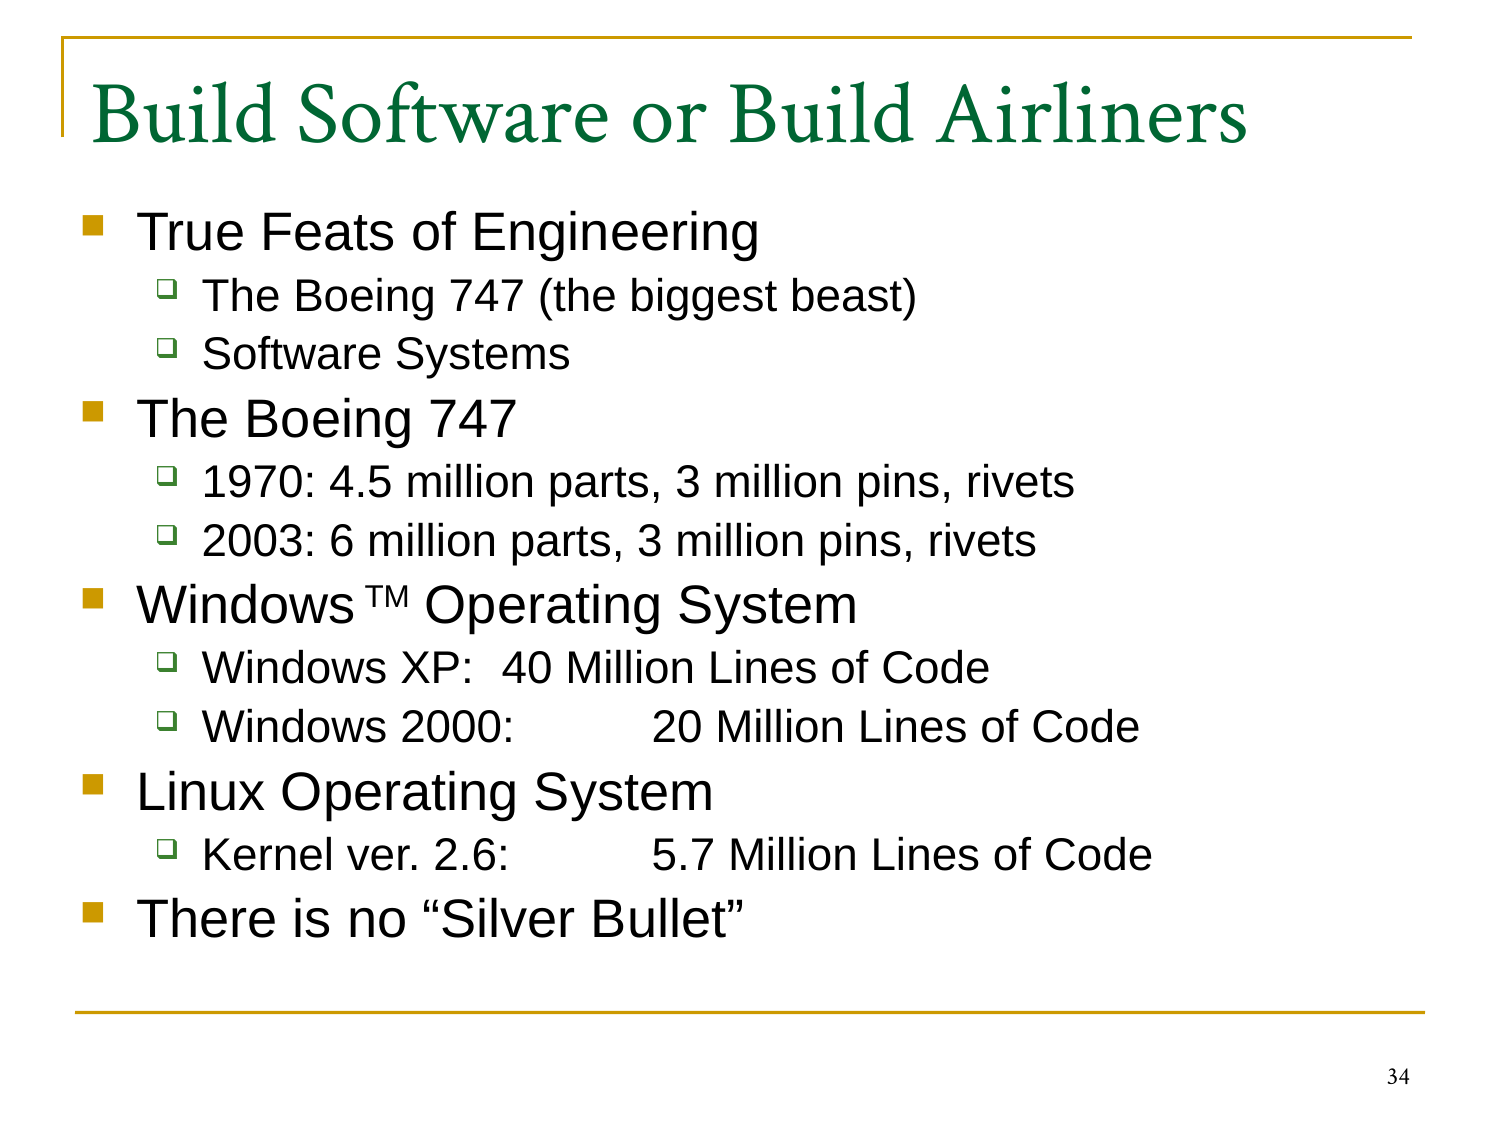

# Build Software or Build Airliners
True Feats of Engineering
The Boeing 747 (the biggest beast)
Software Systems
The Boeing 747
1970: 4.5 million parts, 3 million pins, rivets
2003: 6 million parts, 3 million pins, rivets
Windows TM Operating System
Windows XP:	40 Million Lines of Code
Windows 2000:	20 Million Lines of Code
Linux Operating System
Kernel ver. 2.6:	5.7 Million Lines of Code
There is no “Silver Bullet”
34